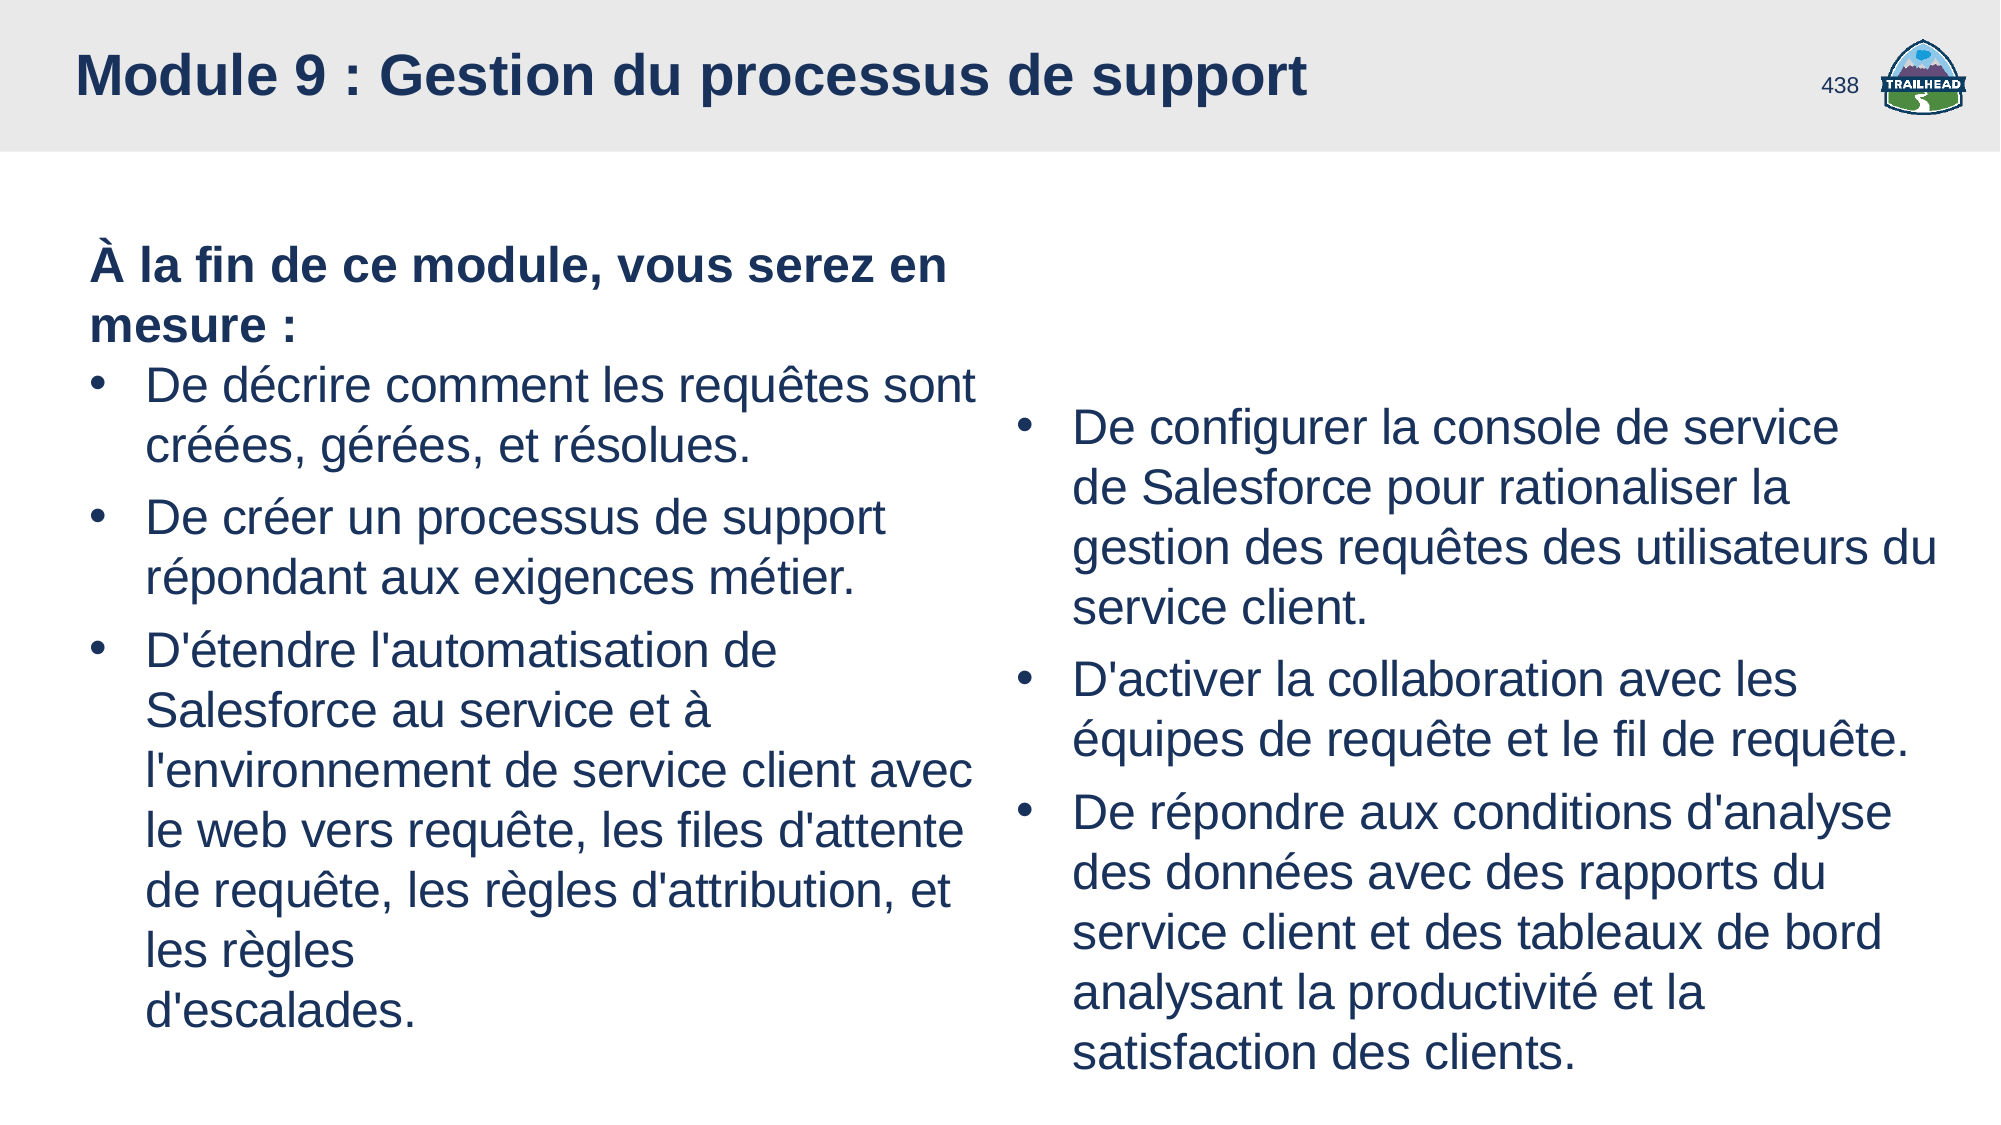

Module 9 : Gestion du processus de support
438
À la fin de ce module, vous serez en mesure :
De décrire comment les requêtes sont créées, gérées, et résolues.
De créer un processus de support répondant aux exigences métier.
D'étendre l'automatisation de Salesforce au service et à l'environnement de service client avec le web vers requête, les files d'attente de requête, les règles d'attribution, et les règles
d'escalades.

De configurer la console de service
de Salesforce pour rationaliser la gestion des requêtes des utilisateurs du service client.
D'activer la collaboration avec les équipes de requête et le fil de requête.
De répondre aux conditions d'analyse des données avec des rapports du service client et des tableaux de bord analysant la productivité et la satisfaction des clients.